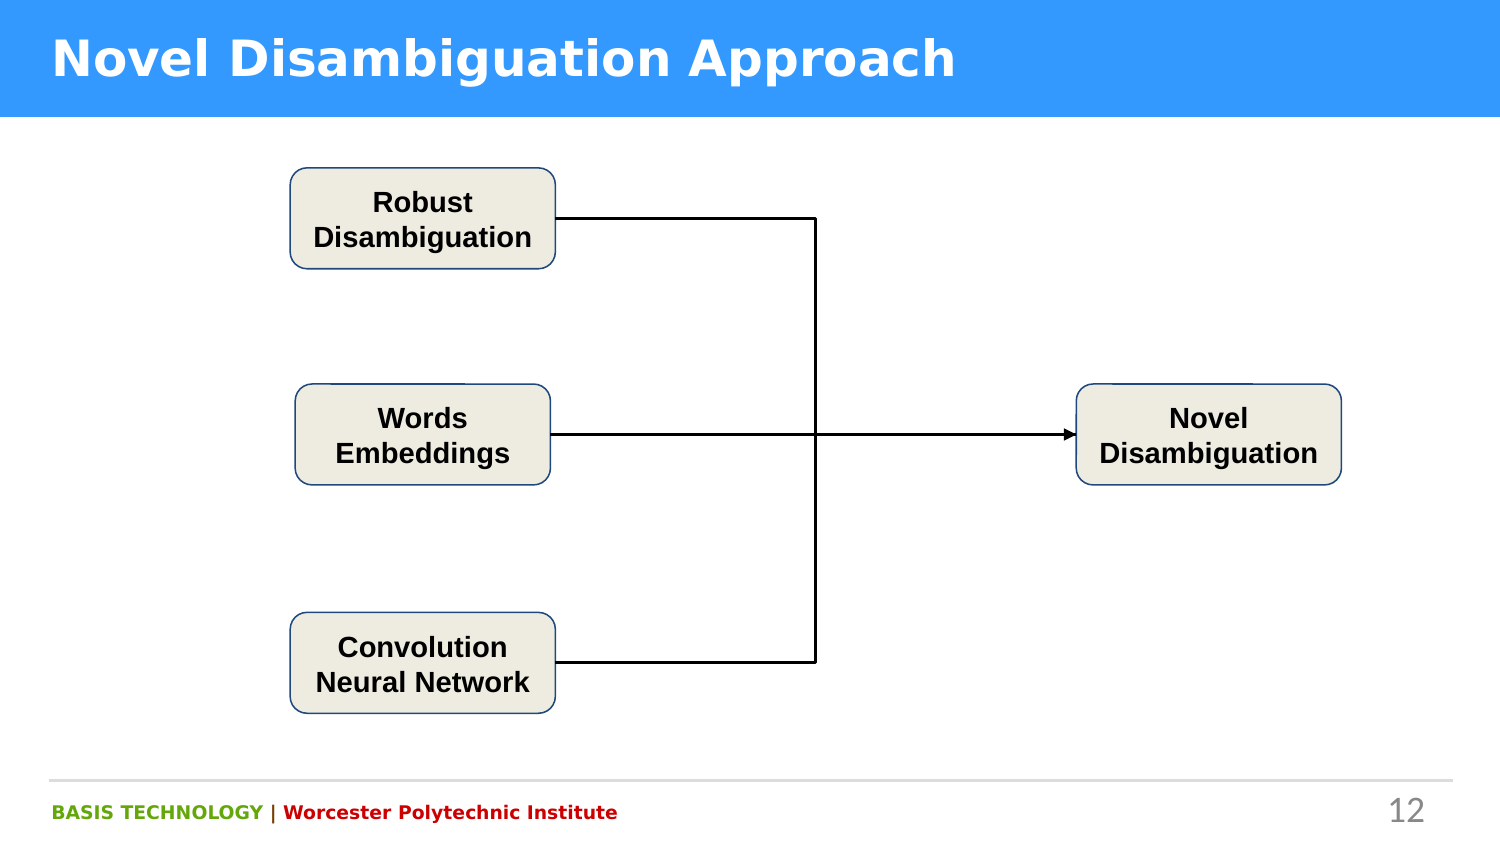

# Novel Disambiguation Approach
Robust Disambiguation
Words Embeddings
Novel Disambiguation
Convolution Neural Network

12
BASIS TECHNOLOGY | Worcester Polytechnic Institute